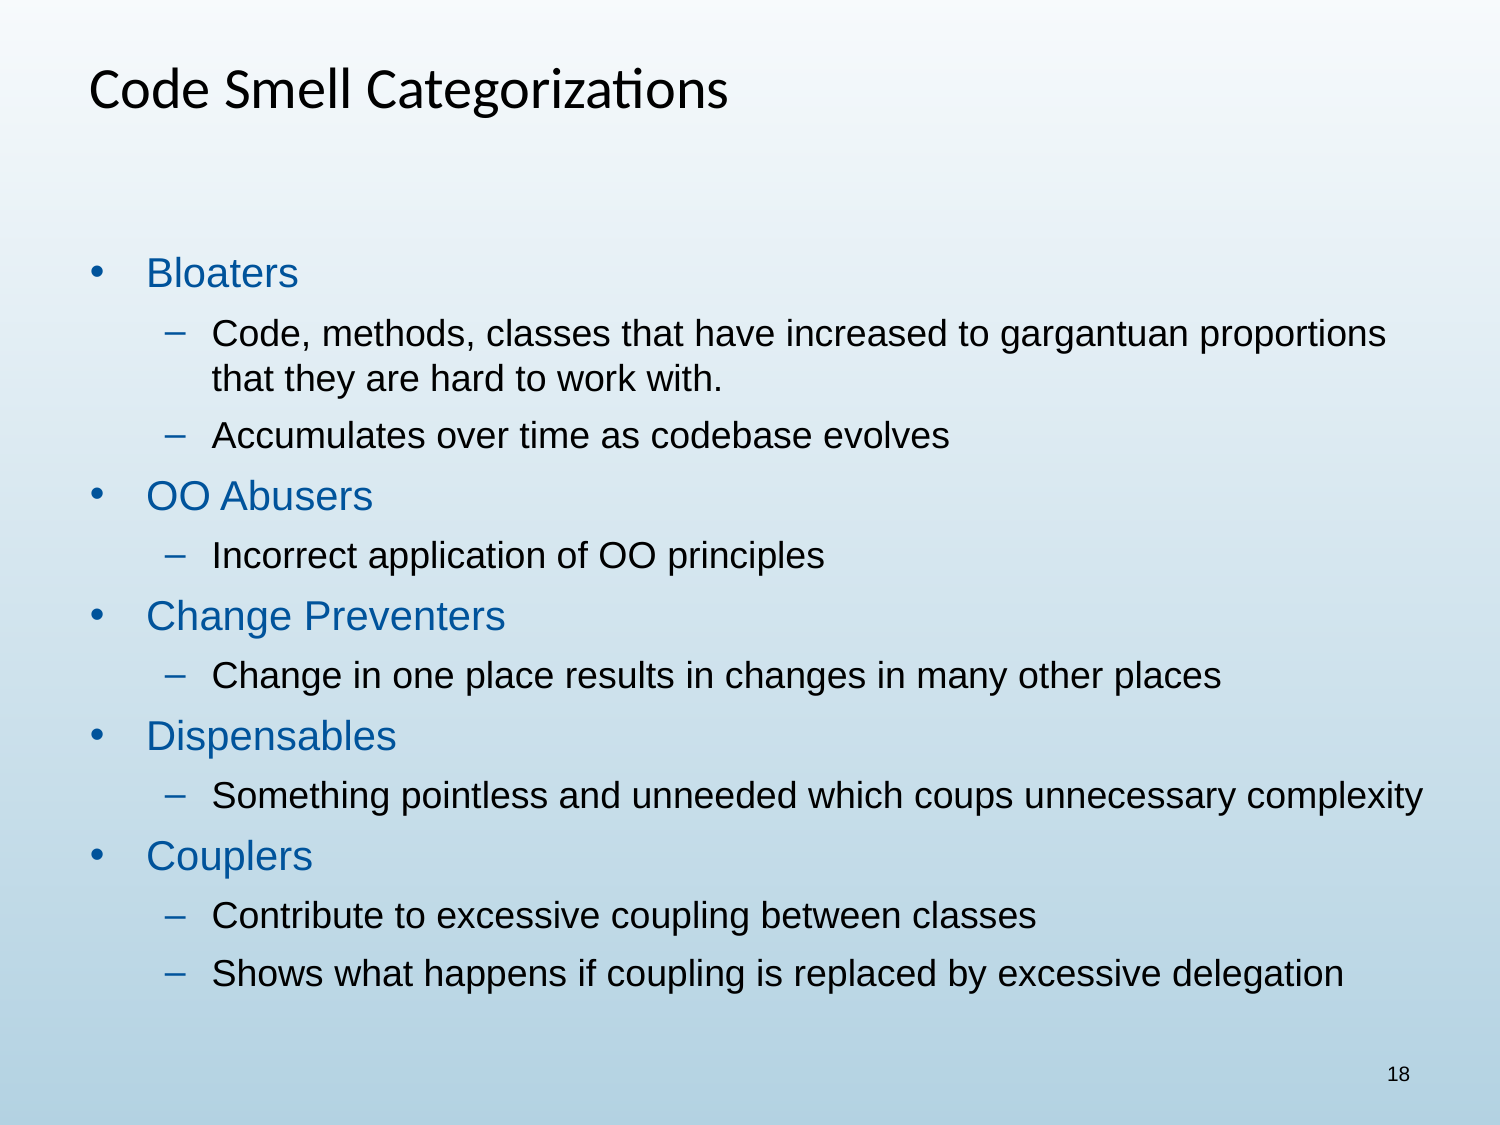

# Code Smell Categorizations
Bloaters
Code, methods, classes that have increased to gargantuan proportions that they are hard to work with.
Accumulates over time as codebase evolves
OO Abusers
Incorrect application of OO principles
Change Preventers
Change in one place results in changes in many other places
Dispensables
Something pointless and unneeded which coups unnecessary complexity
Couplers
Contribute to excessive coupling between classes
Shows what happens if coupling is replaced by excessive delegation